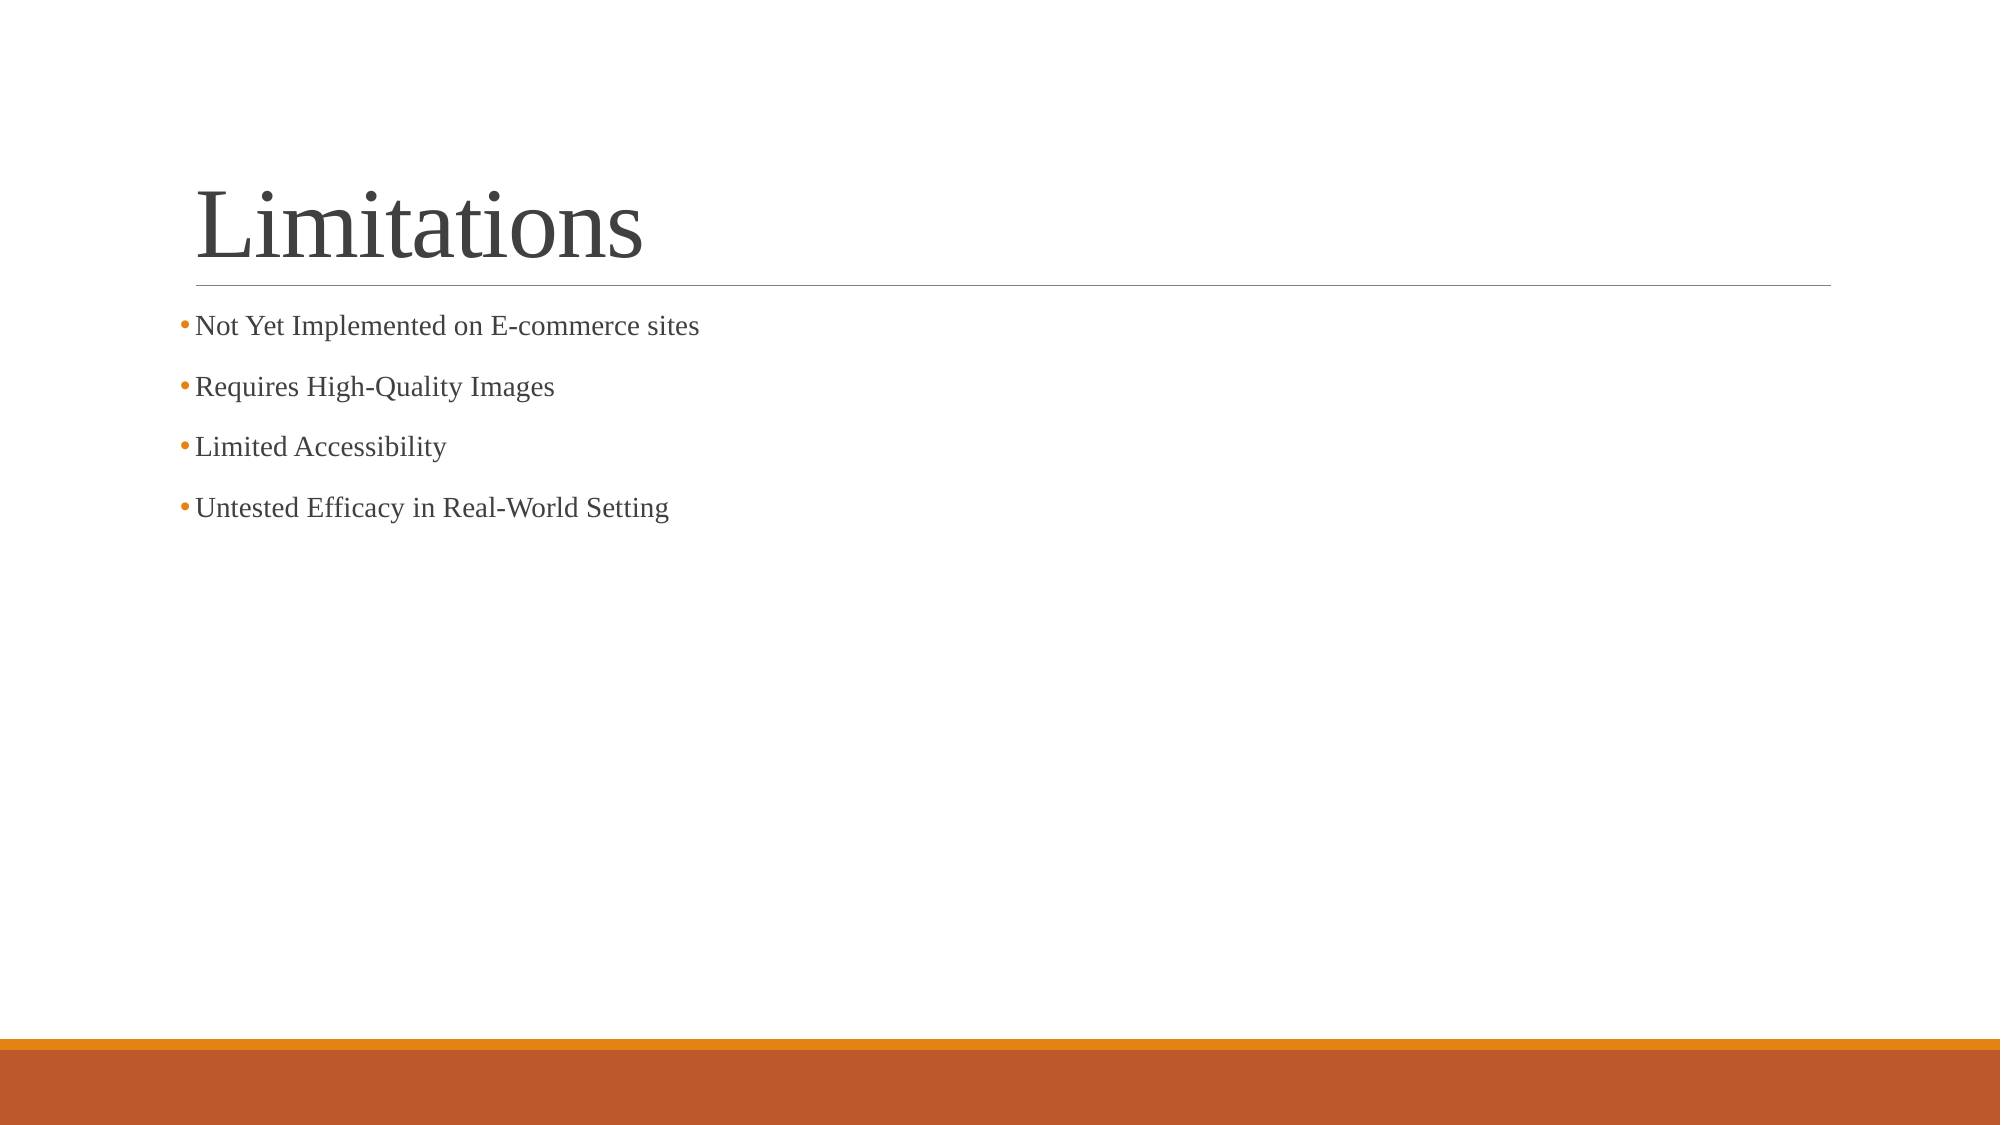

# Limitations
Not Yet Implemented on E-commerce sites
Requires High-Quality Images
Limited Accessibility
Untested Efficacy in Real-World Setting